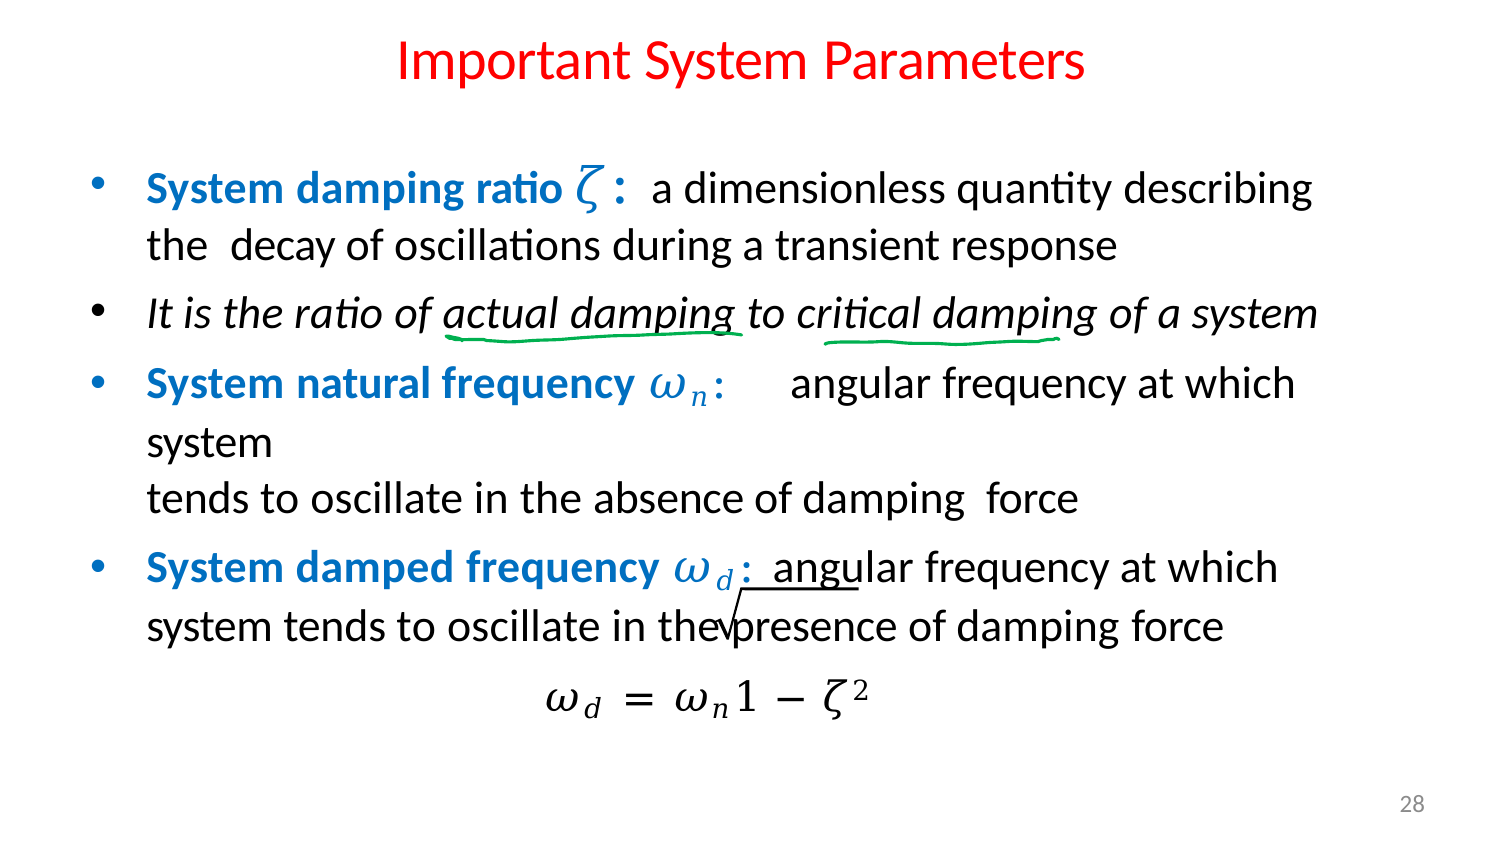

# Important System Parameters
System damping ratio 𝜁: a dimensionless quantity describing the  decay of oscillations during a transient response
It is the ratio of actual damping to critical damping of a system
System natural frequency 𝜔𝑛:	angular frequency at which system
tends to oscillate in the absence of damping force
System damped frequency 𝜔𝑑: angular frequency at which system tends to oscillate in the presence of damping force
𝜔𝑑 = 𝜔𝑛	1 − 𝜁2

28